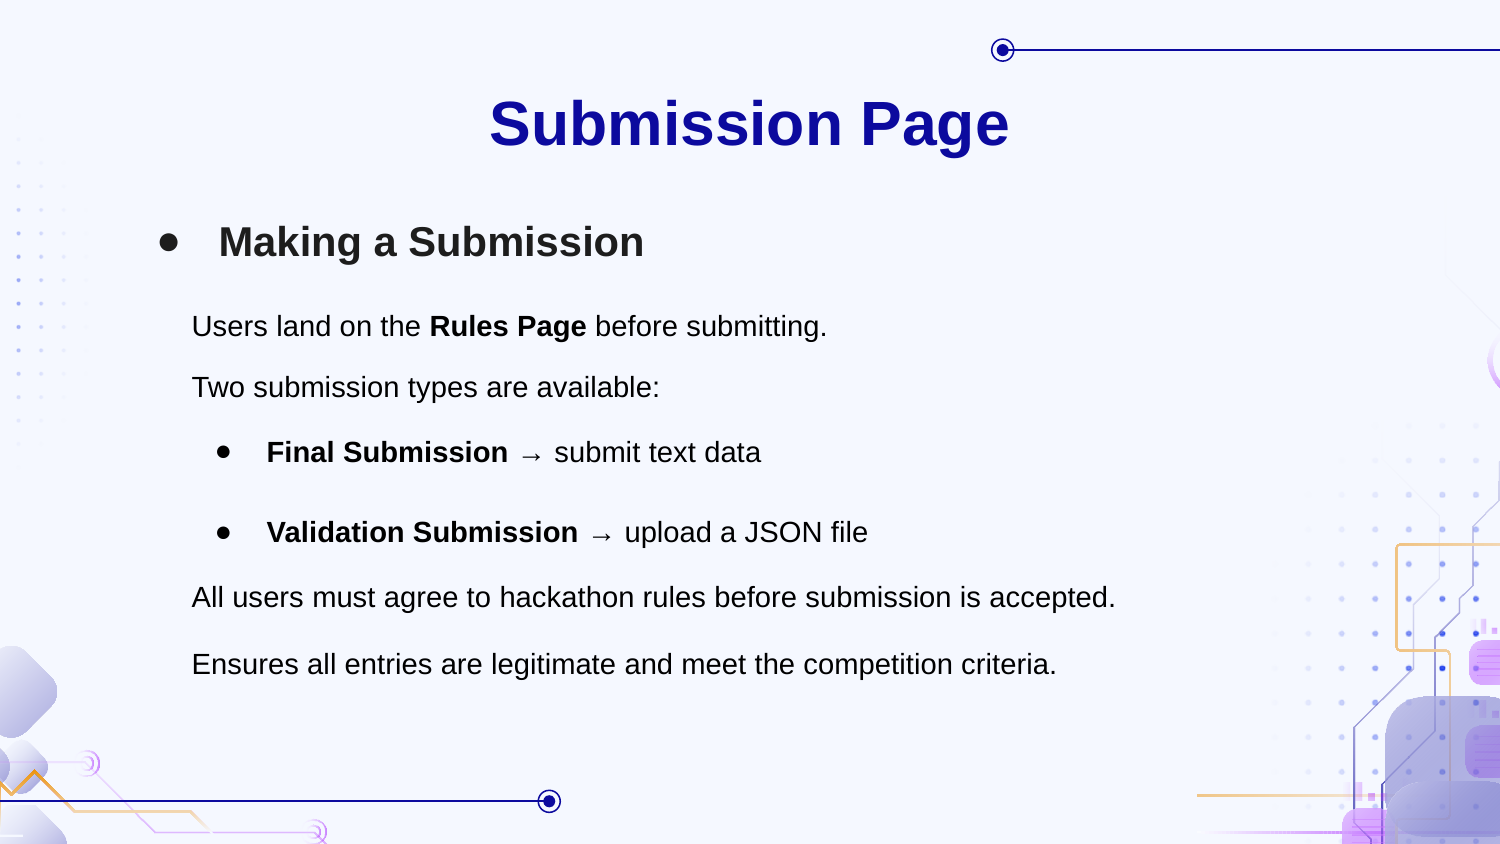

# Submission Page
Making a Submission
Users land on the Rules Page before submitting.
Two submission types are available:
Final Submission → submit text data
Validation Submission → upload a JSON file
All users must agree to hackathon rules before submission is accepted.

Ensures all entries are legitimate and meet the competition criteria.